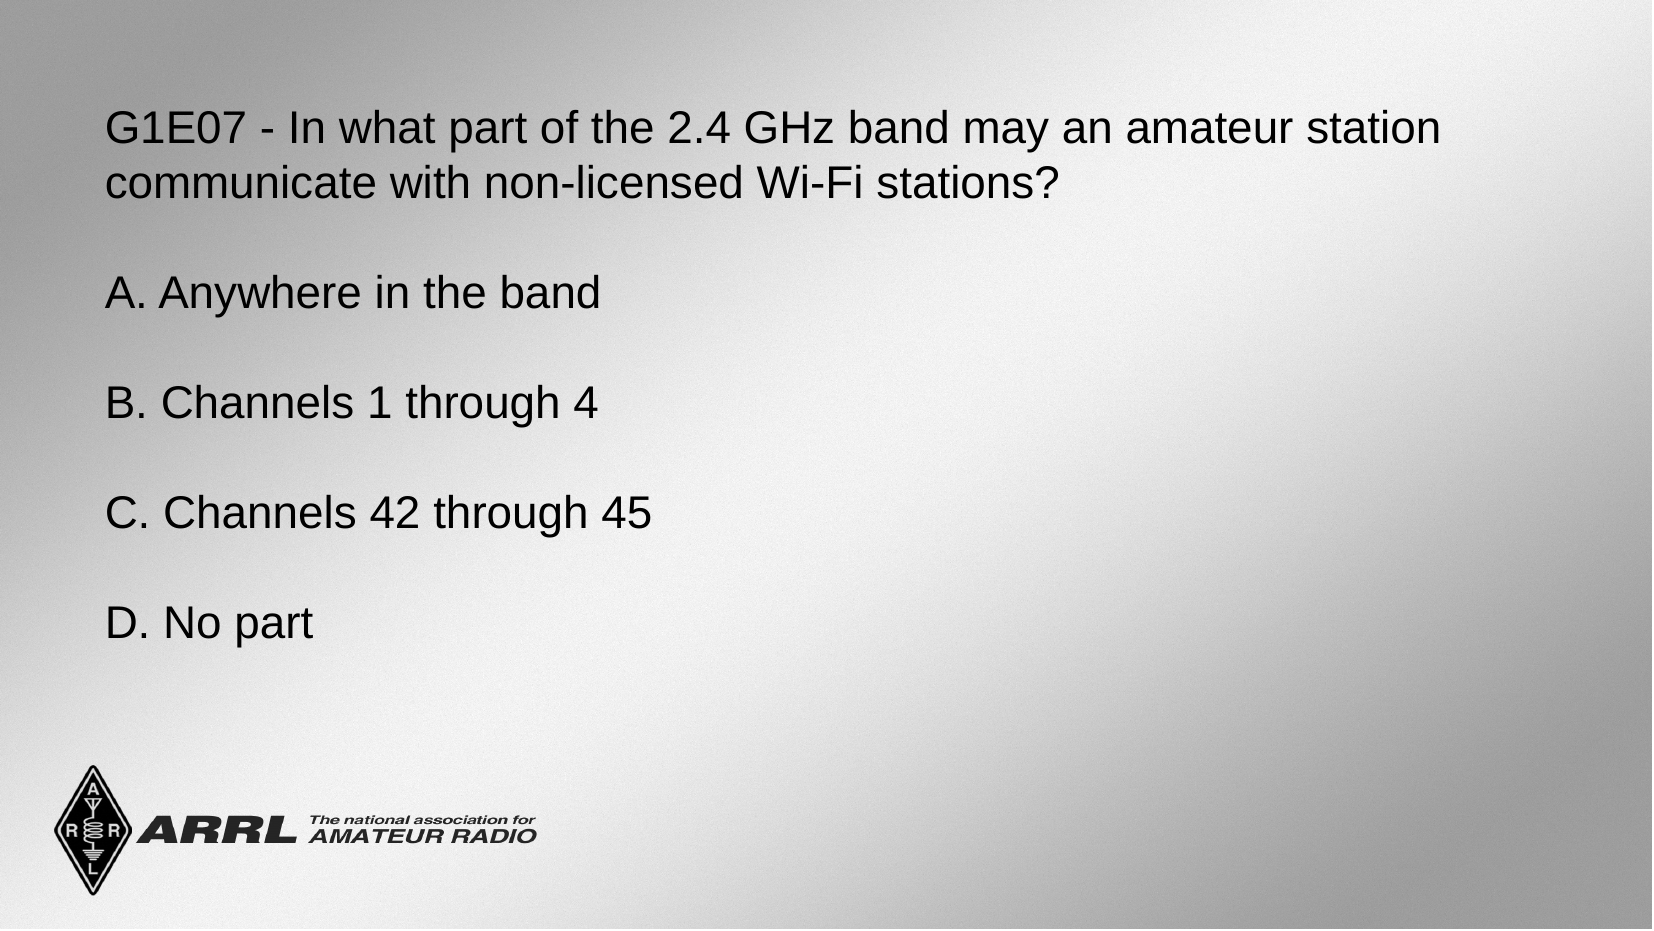

G1E07 - In what part of the 2.4 GHz band may an amateur station communicate with non-licensed Wi-Fi stations?

A. Anywhere in the band

B. Channels 1 through 4

C. Channels 42 through 45

D. No part